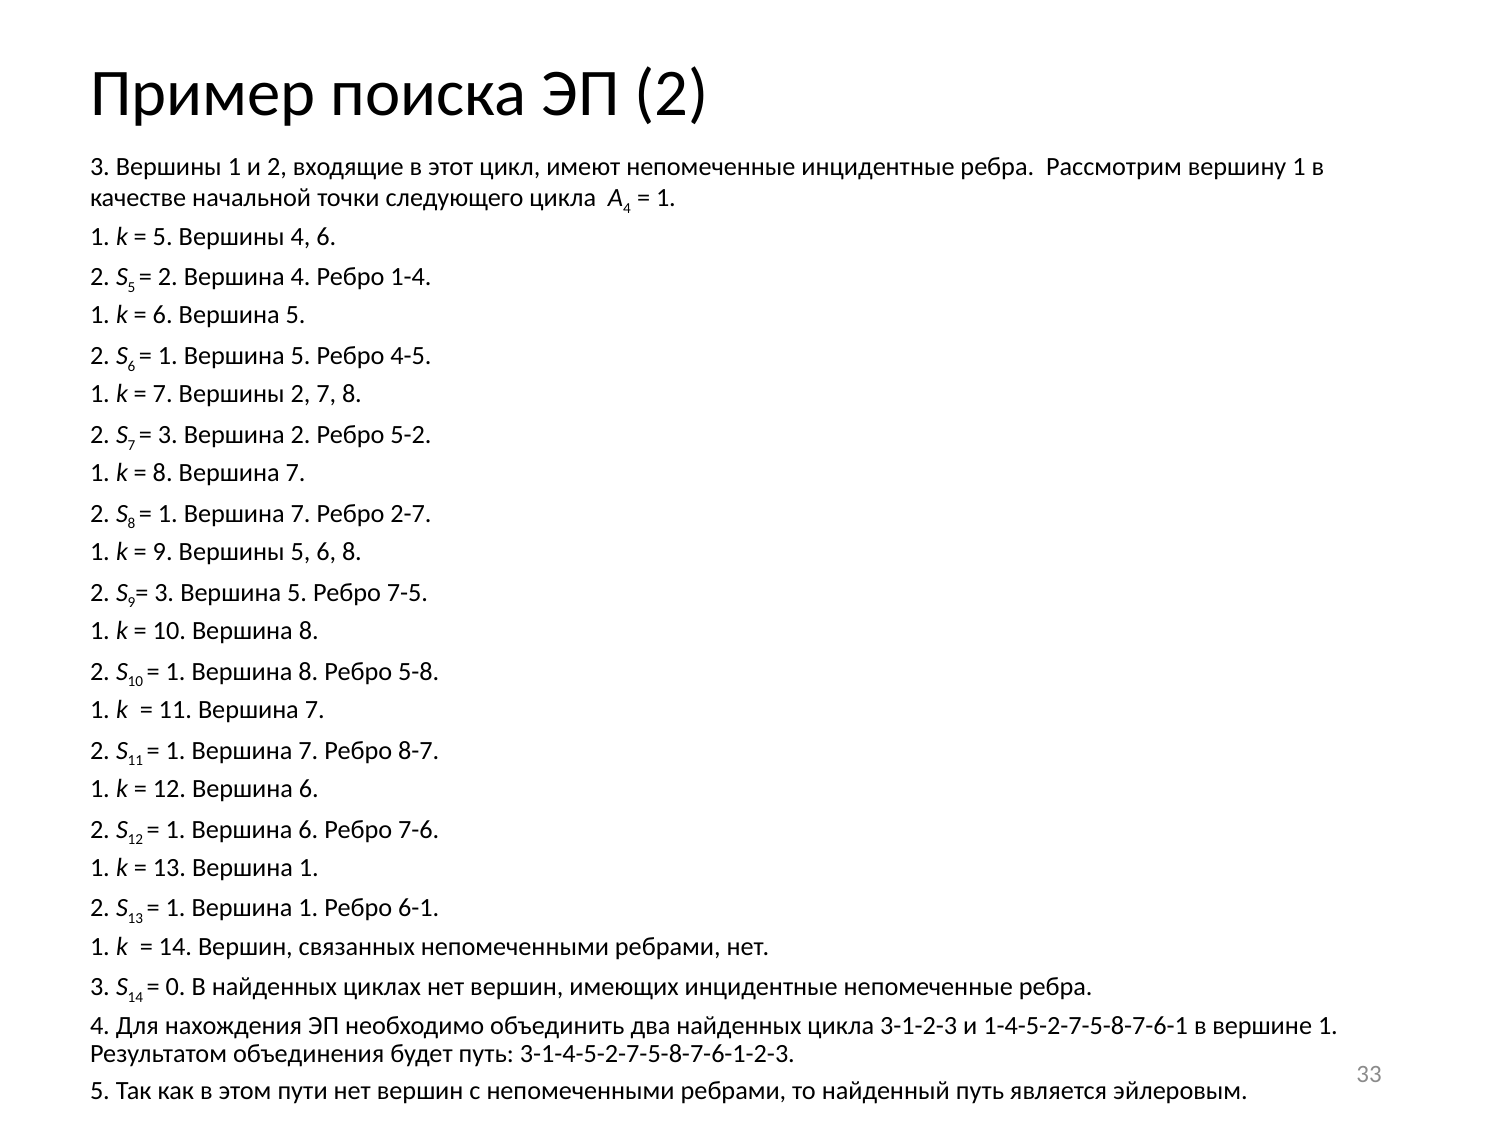

# Пример поиска ЭП (2)
3. Вершины 1 и 2, входящие в этот цикл, имеют непомеченные инцидентные ребра.  Рассмотрим вершину 1 в качестве начальной точки следующего цикла  A4 = 1.
1. k = 5. Вершины 4, 6.
2. S5 = 2. Вершина 4. Ребро 1-4.
1. k = 6. Вершина 5.
2. S6 = 1. Вершина 5. Ребро 4-5.
1. k = 7. Вершины 2, 7, 8.
2. S7 = 3. Вершина 2. Ребро 5-2.
1. k = 8. Вершина 7.
2. S8 = 1. Вершина 7. Ребро 2-7.
1. k = 9. Вершины 5, 6, 8.
2. S9= 3. Вершина 5. Ребро 7-5.
1. k = 10. Вершина 8.
2. S10 = 1. Вершина 8. Ребро 5-8.
1. k  = 11. Вершина 7.
2. S11 = 1. Вершина 7. Ребро 8-7.
1. k = 12. Вершина 6.
2. S12 = 1. Вершина 6. Ребро 7-6.
1. k = 13. Вершина 1.
2. S13 = 1. Вершина 1. Ребро 6-1.
1. k  = 14. Вершин, связанных непомеченными ребрами, нет.
3. S14 = 0. В найденных циклах нет вершин, имеющих инцидентные непомеченные ребра.
4. Для нахождения ЭП необходимо объединить два найденных цикла 3-1-2-3 и 1-4-5-2-7-5-8-7-6-1 в вершине 1. Результатом объединения будет путь: 3-1-4-5-2-7-5-8-7-6-1-2-3.
5. Так как в этом пути нет вершин с непомеченными ребрами, то найденный путь является эйлеровым.

33